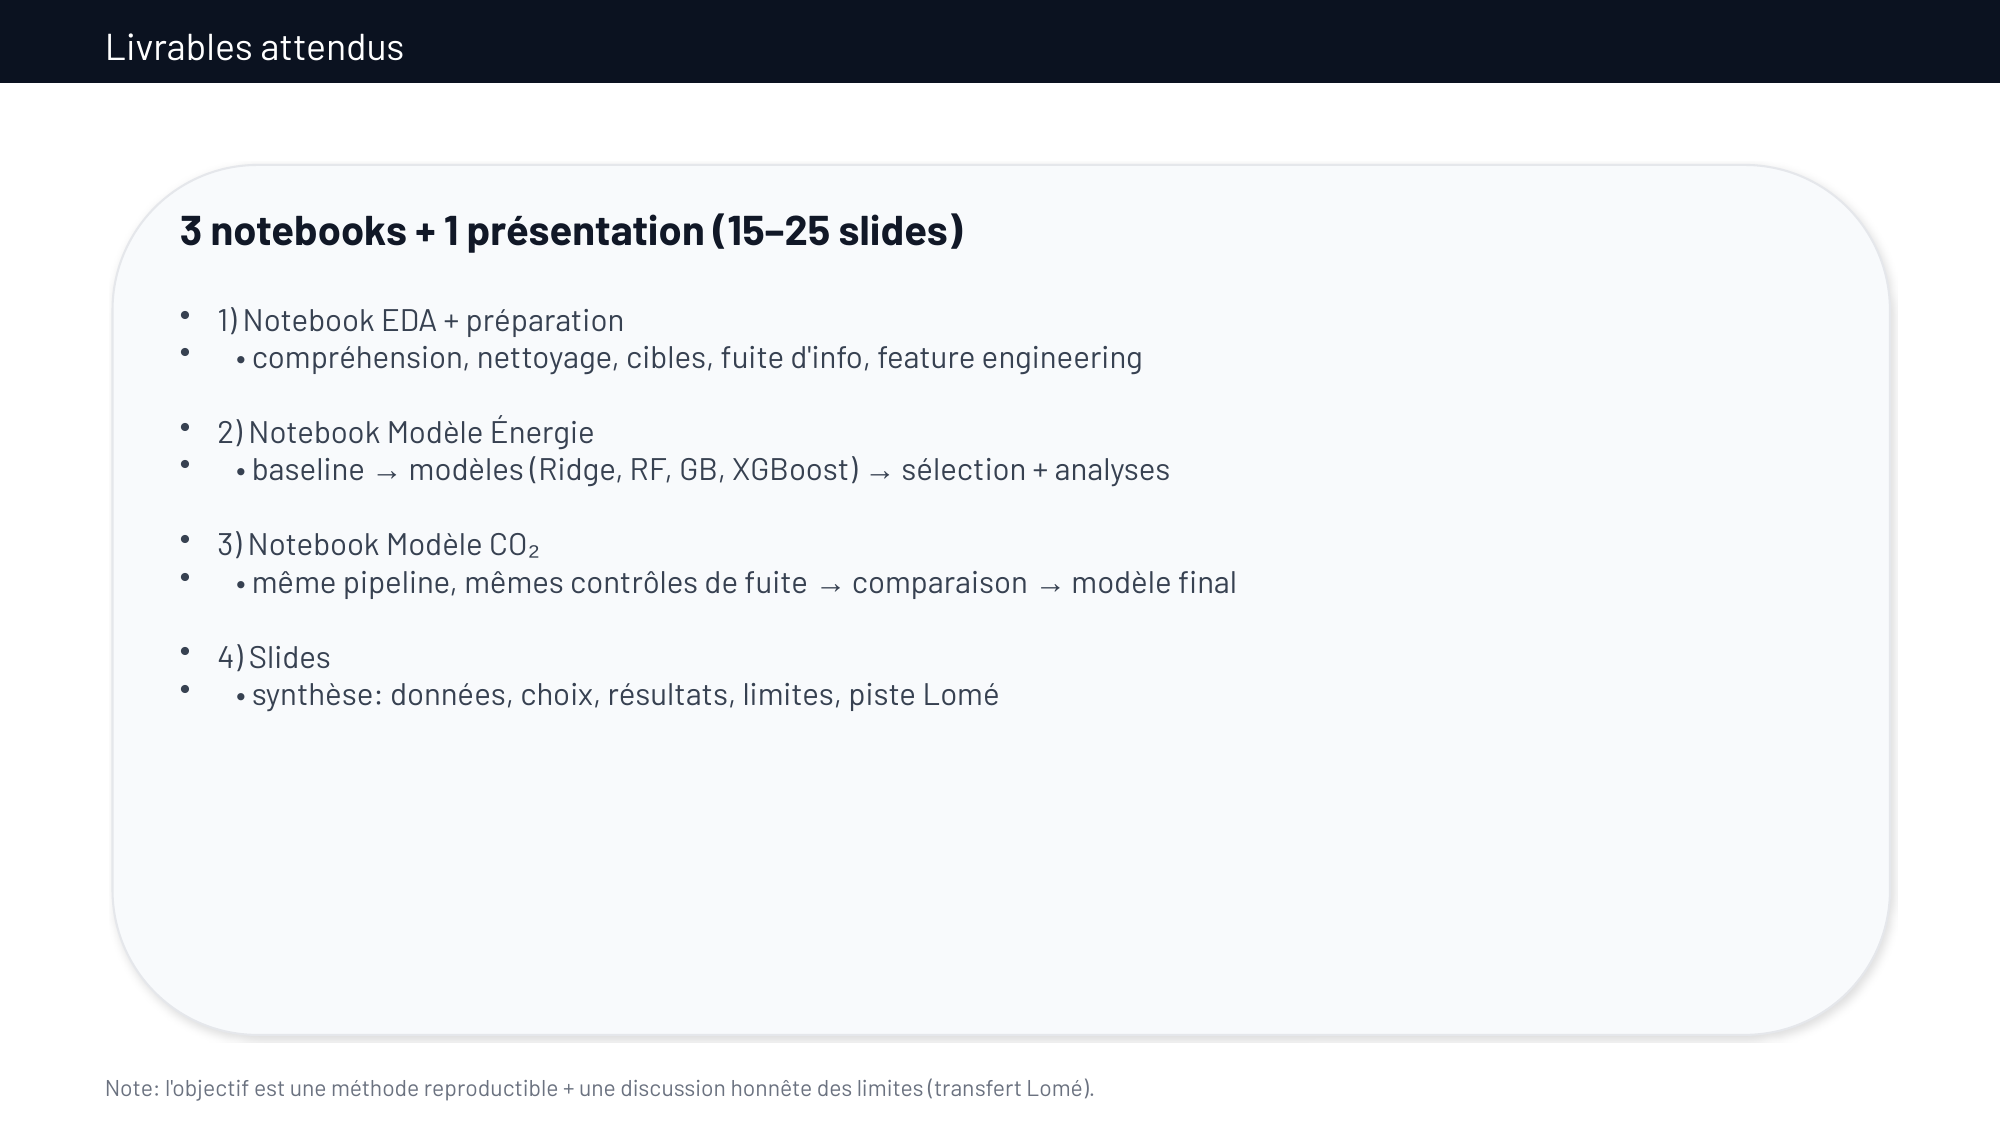

Livrables attendus

3 notebooks + 1 présentation (15–25 slides)
1) Notebook EDA + préparation
   • compréhension, nettoyage, cibles, fuite d'info, feature engineering

2) Notebook Modèle Énergie
   • baseline → modèles (Ridge, RF, GB, XGBoost) → sélection + analyses

3) Notebook Modèle CO₂
   • même pipeline, mêmes contrôles de fuite → comparaison → modèle final

4) Slides
   • synthèse: données, choix, résultats, limites, piste Lomé
Note: l'objectif est une méthode reproductible + une discussion honnête des limites (transfert Lomé).